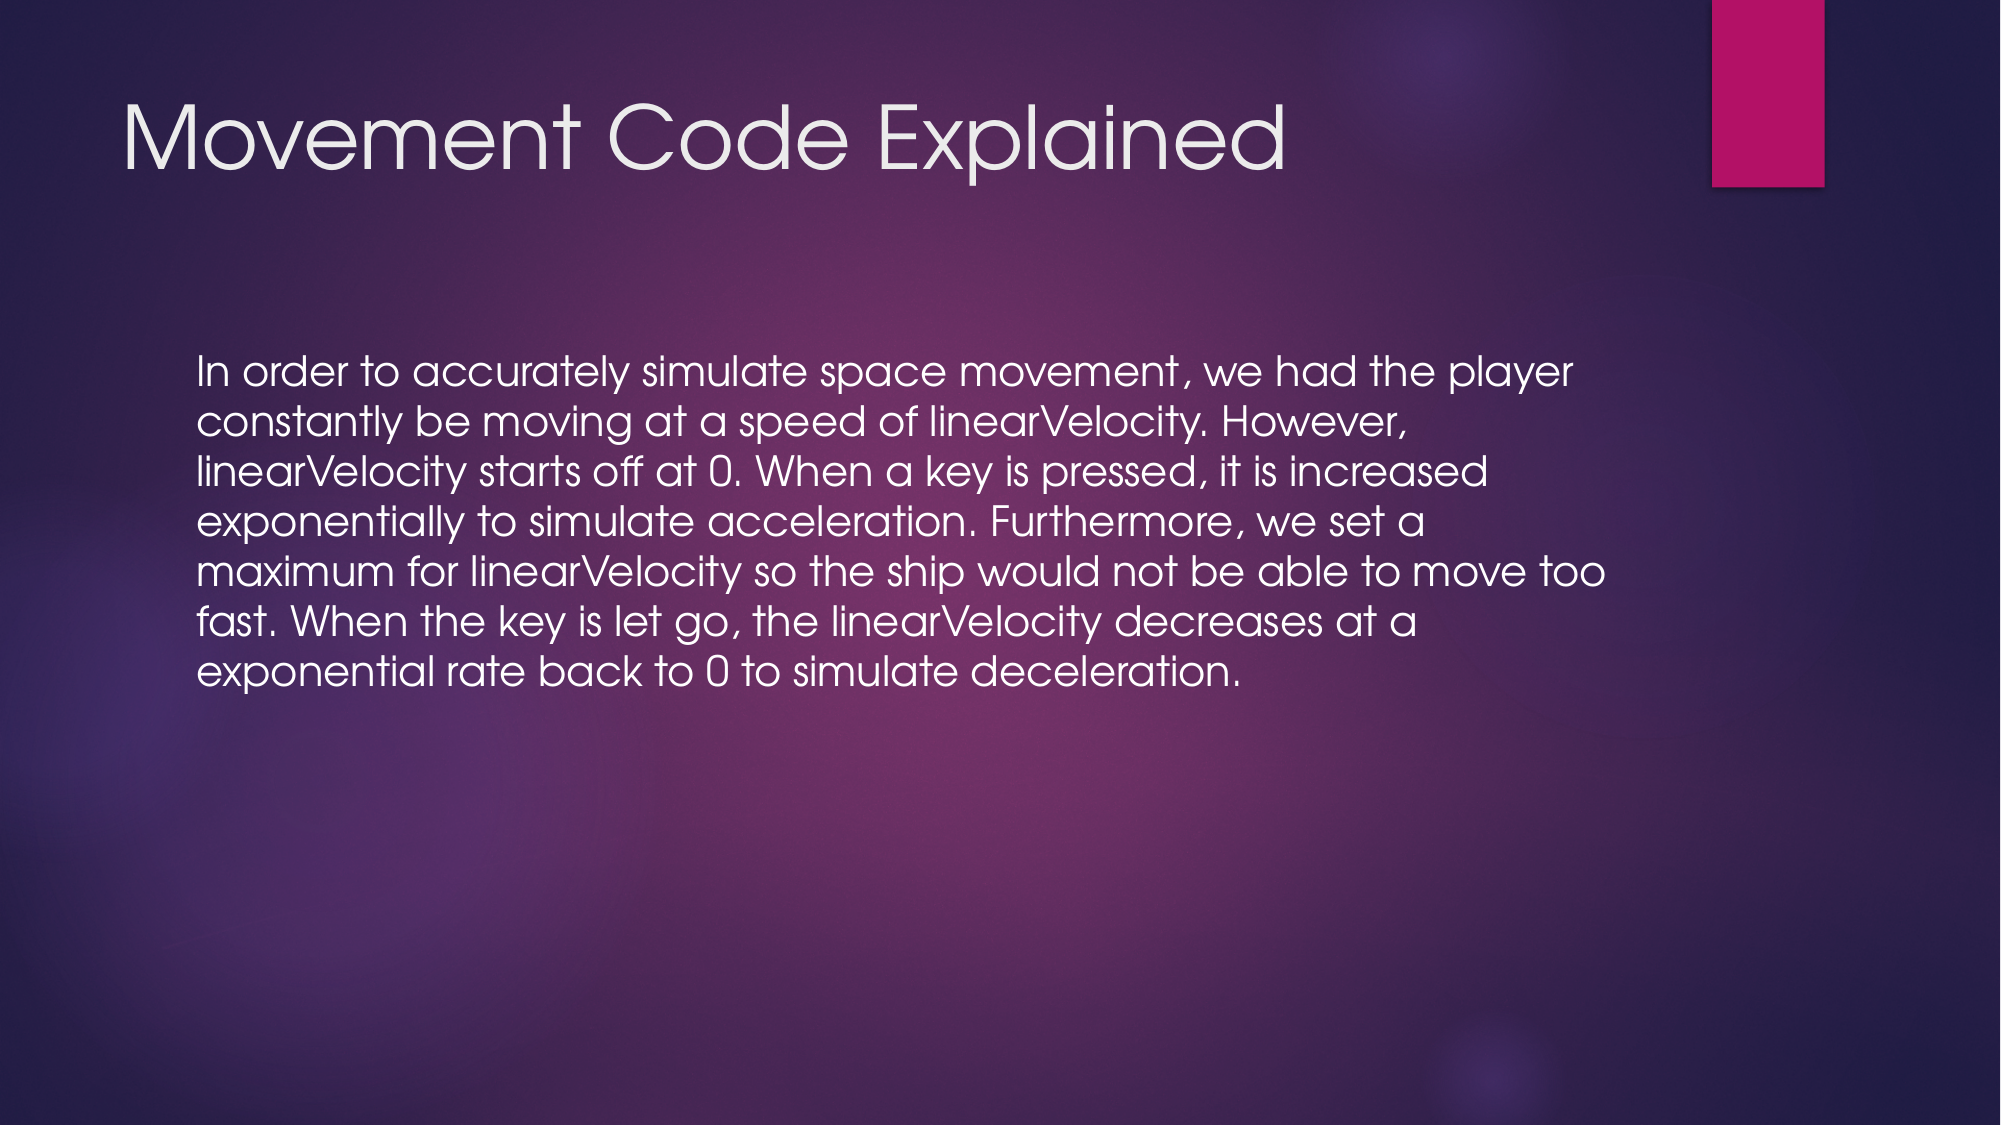

# Movement Code Explained
In order to accurately simulate space movement, we had the player constantly be moving at a speed of linearVelocity. However, linearVelocity starts off at 0. When a key is pressed, it is increased exponentially to simulate acceleration. Furthermore, we set a maximum for linearVelocity so the ship would not be able to move too fast. When the key is let go, the linearVelocity decreases at a exponential rate back to 0 to simulate deceleration.